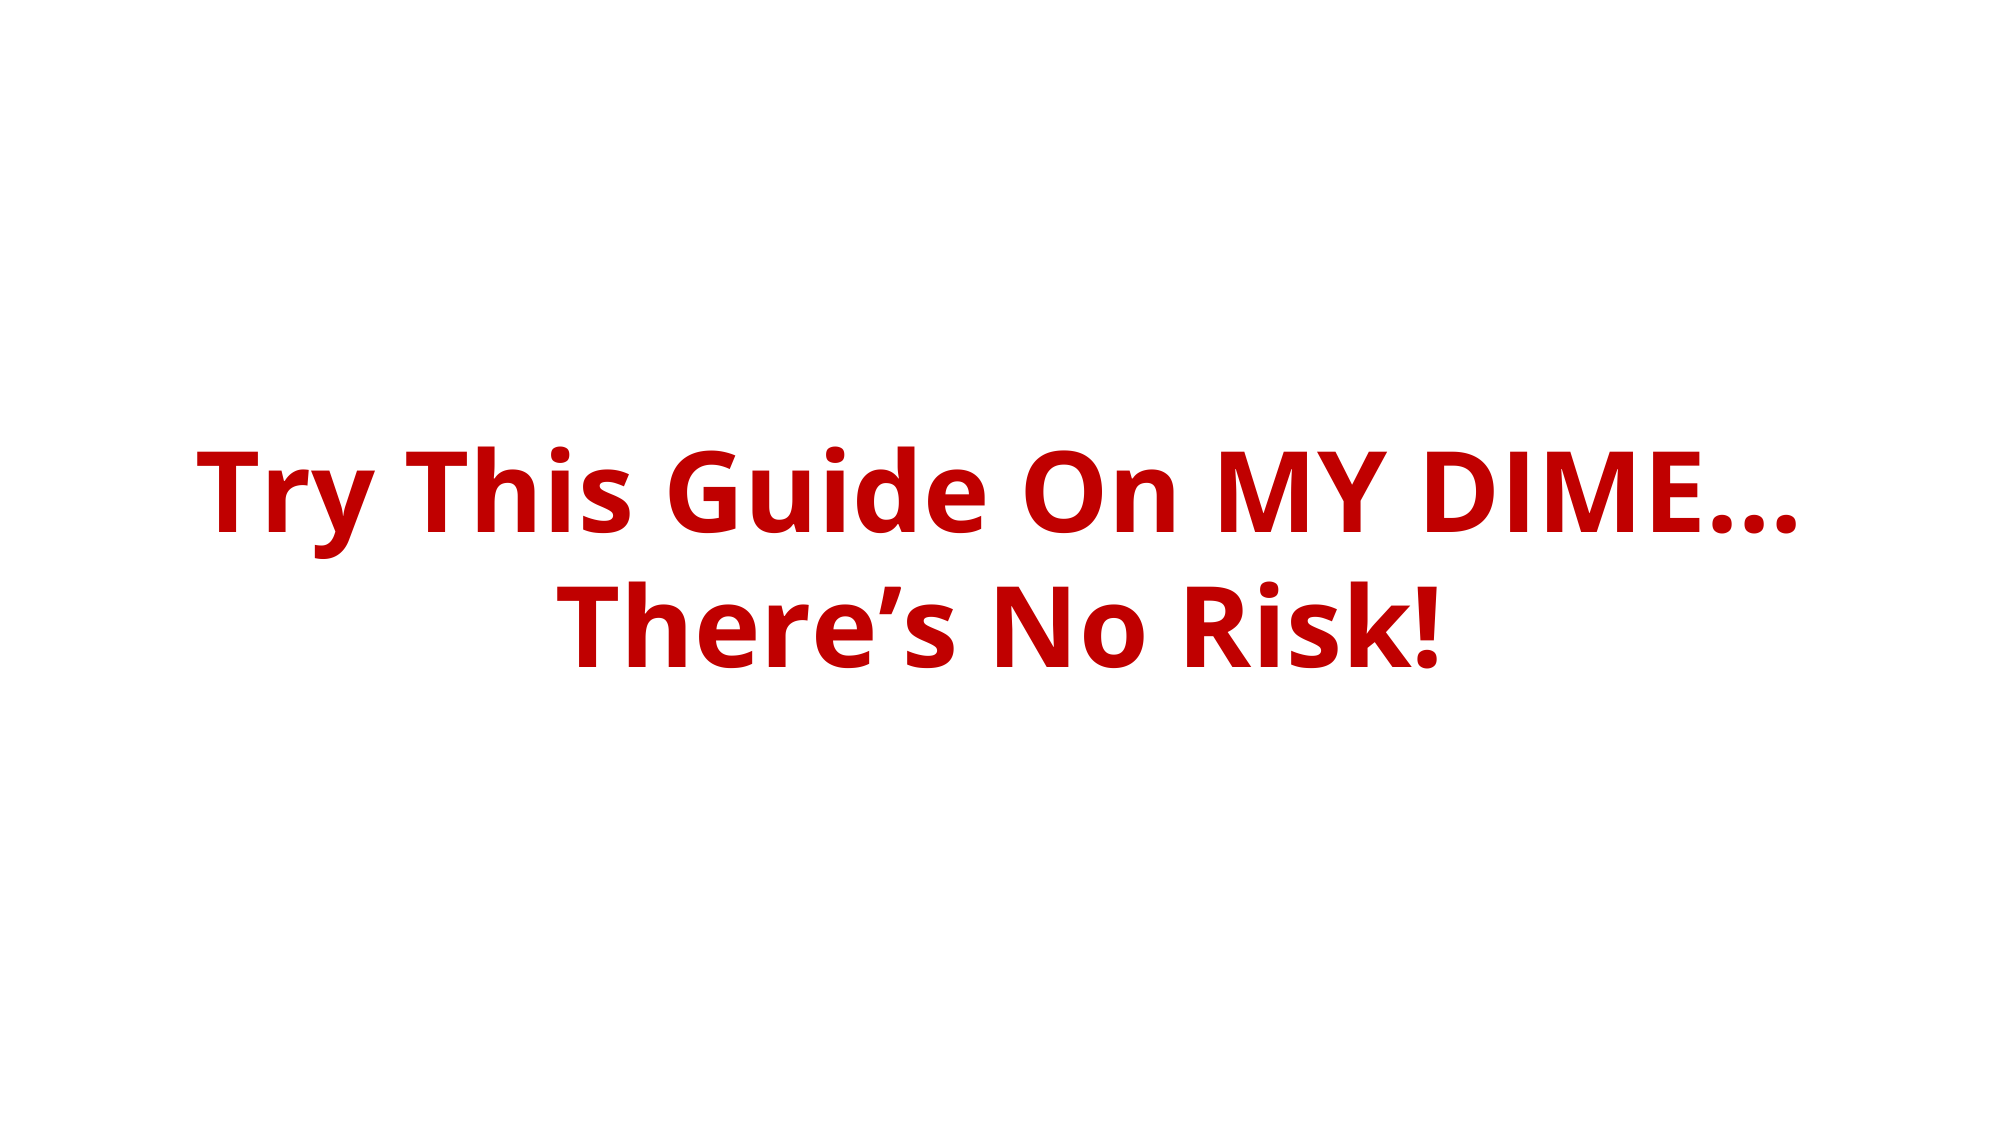

Try This Guide On MY DIME… There’s No Risk!